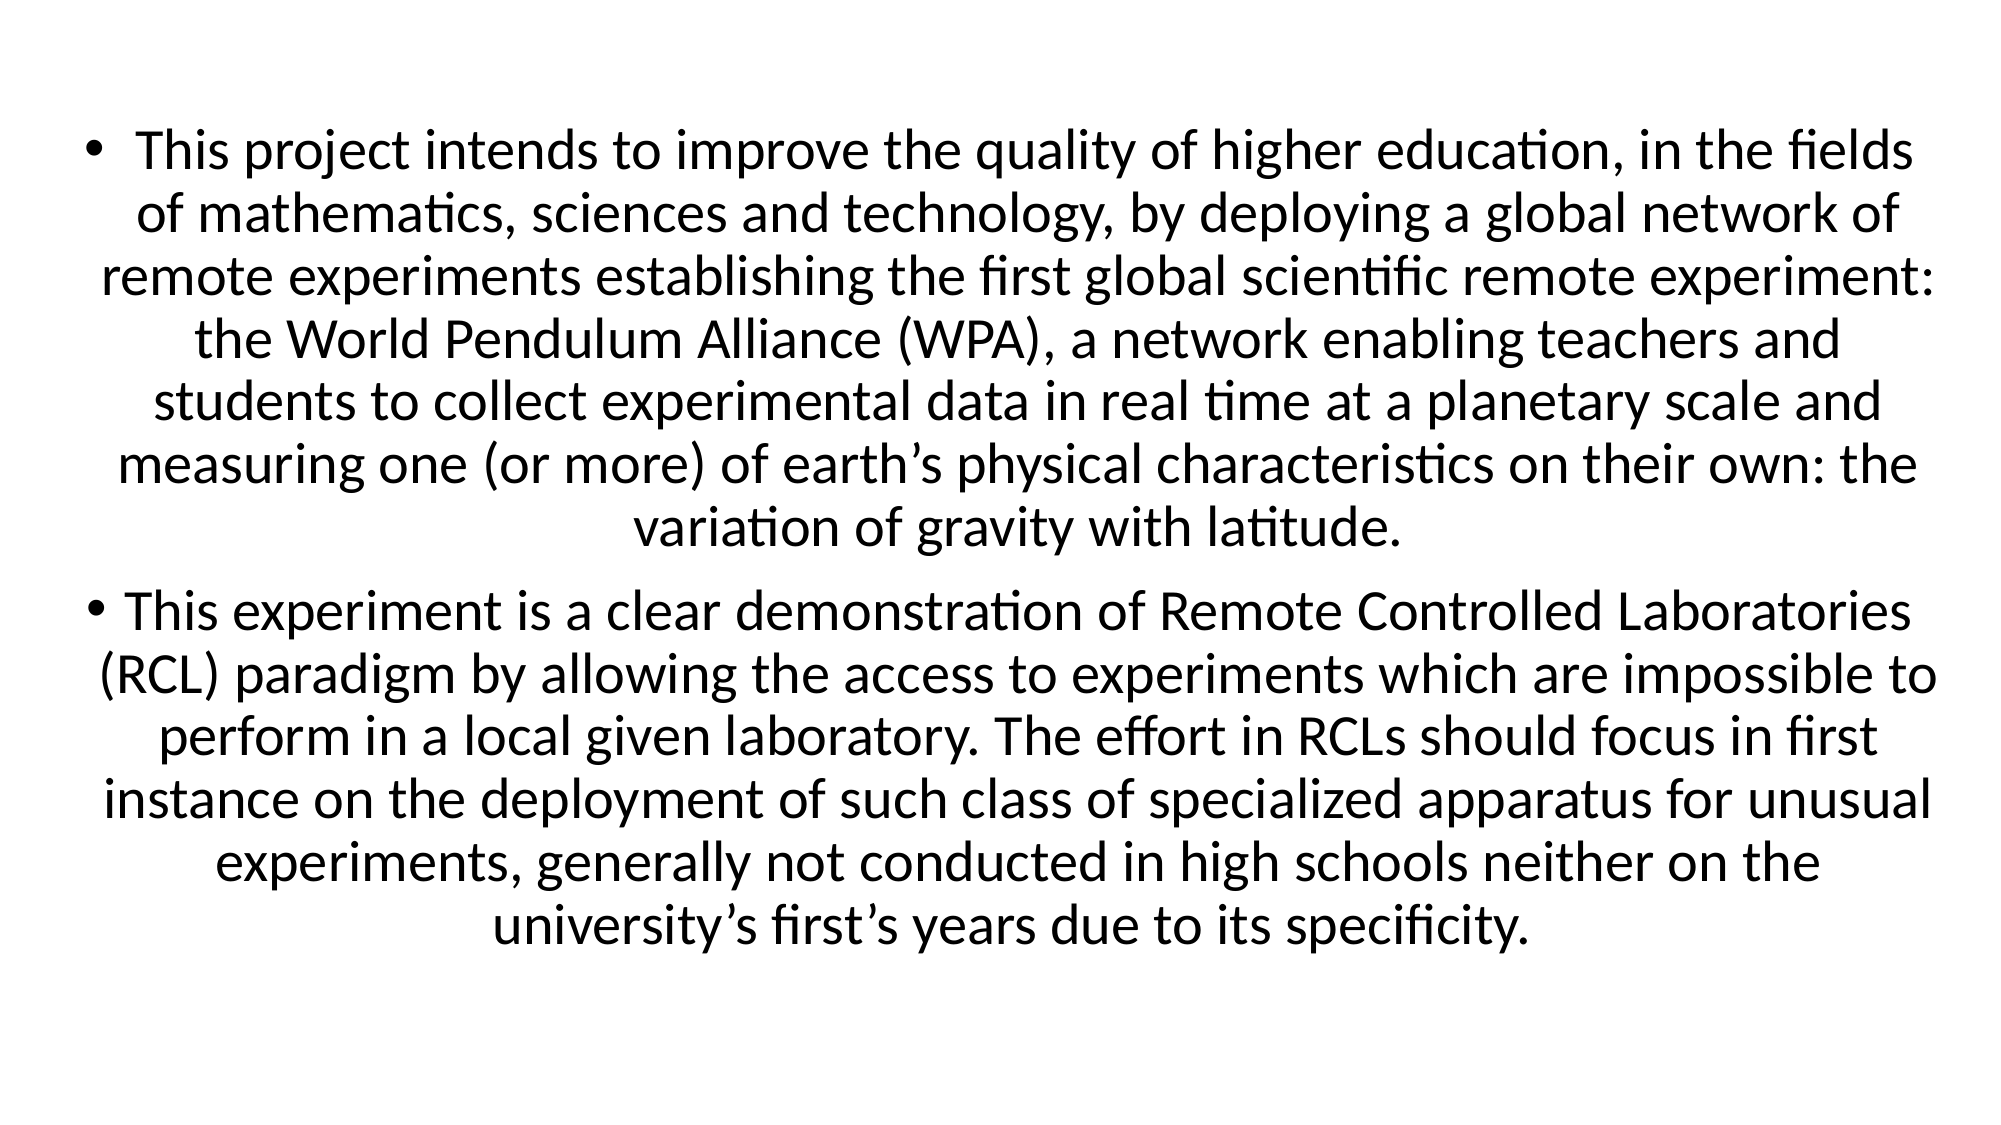

This project intends to improve the quality of higher education, in the fields of mathematics, sciences and technology, by deploying a global network of remote experiments establishing the first global scientific remote experiment: the World Pendulum Alliance (WPA), a network enabling teachers and students to collect experimental data in real time at a planetary scale and measuring one (or more) of earth’s physical characteristics on their own: the variation of gravity with latitude.
This experiment is a clear demonstration of Remote Controlled Laboratories (RCL) paradigm by allowing the access to experiments which are impossible to perform in a local given laboratory. The effort in RCLs should focus in first instance on the deployment of such class of specialized apparatus for unusual experiments, generally not conducted in high schools neither on the university’s first’s years due to its specificity.